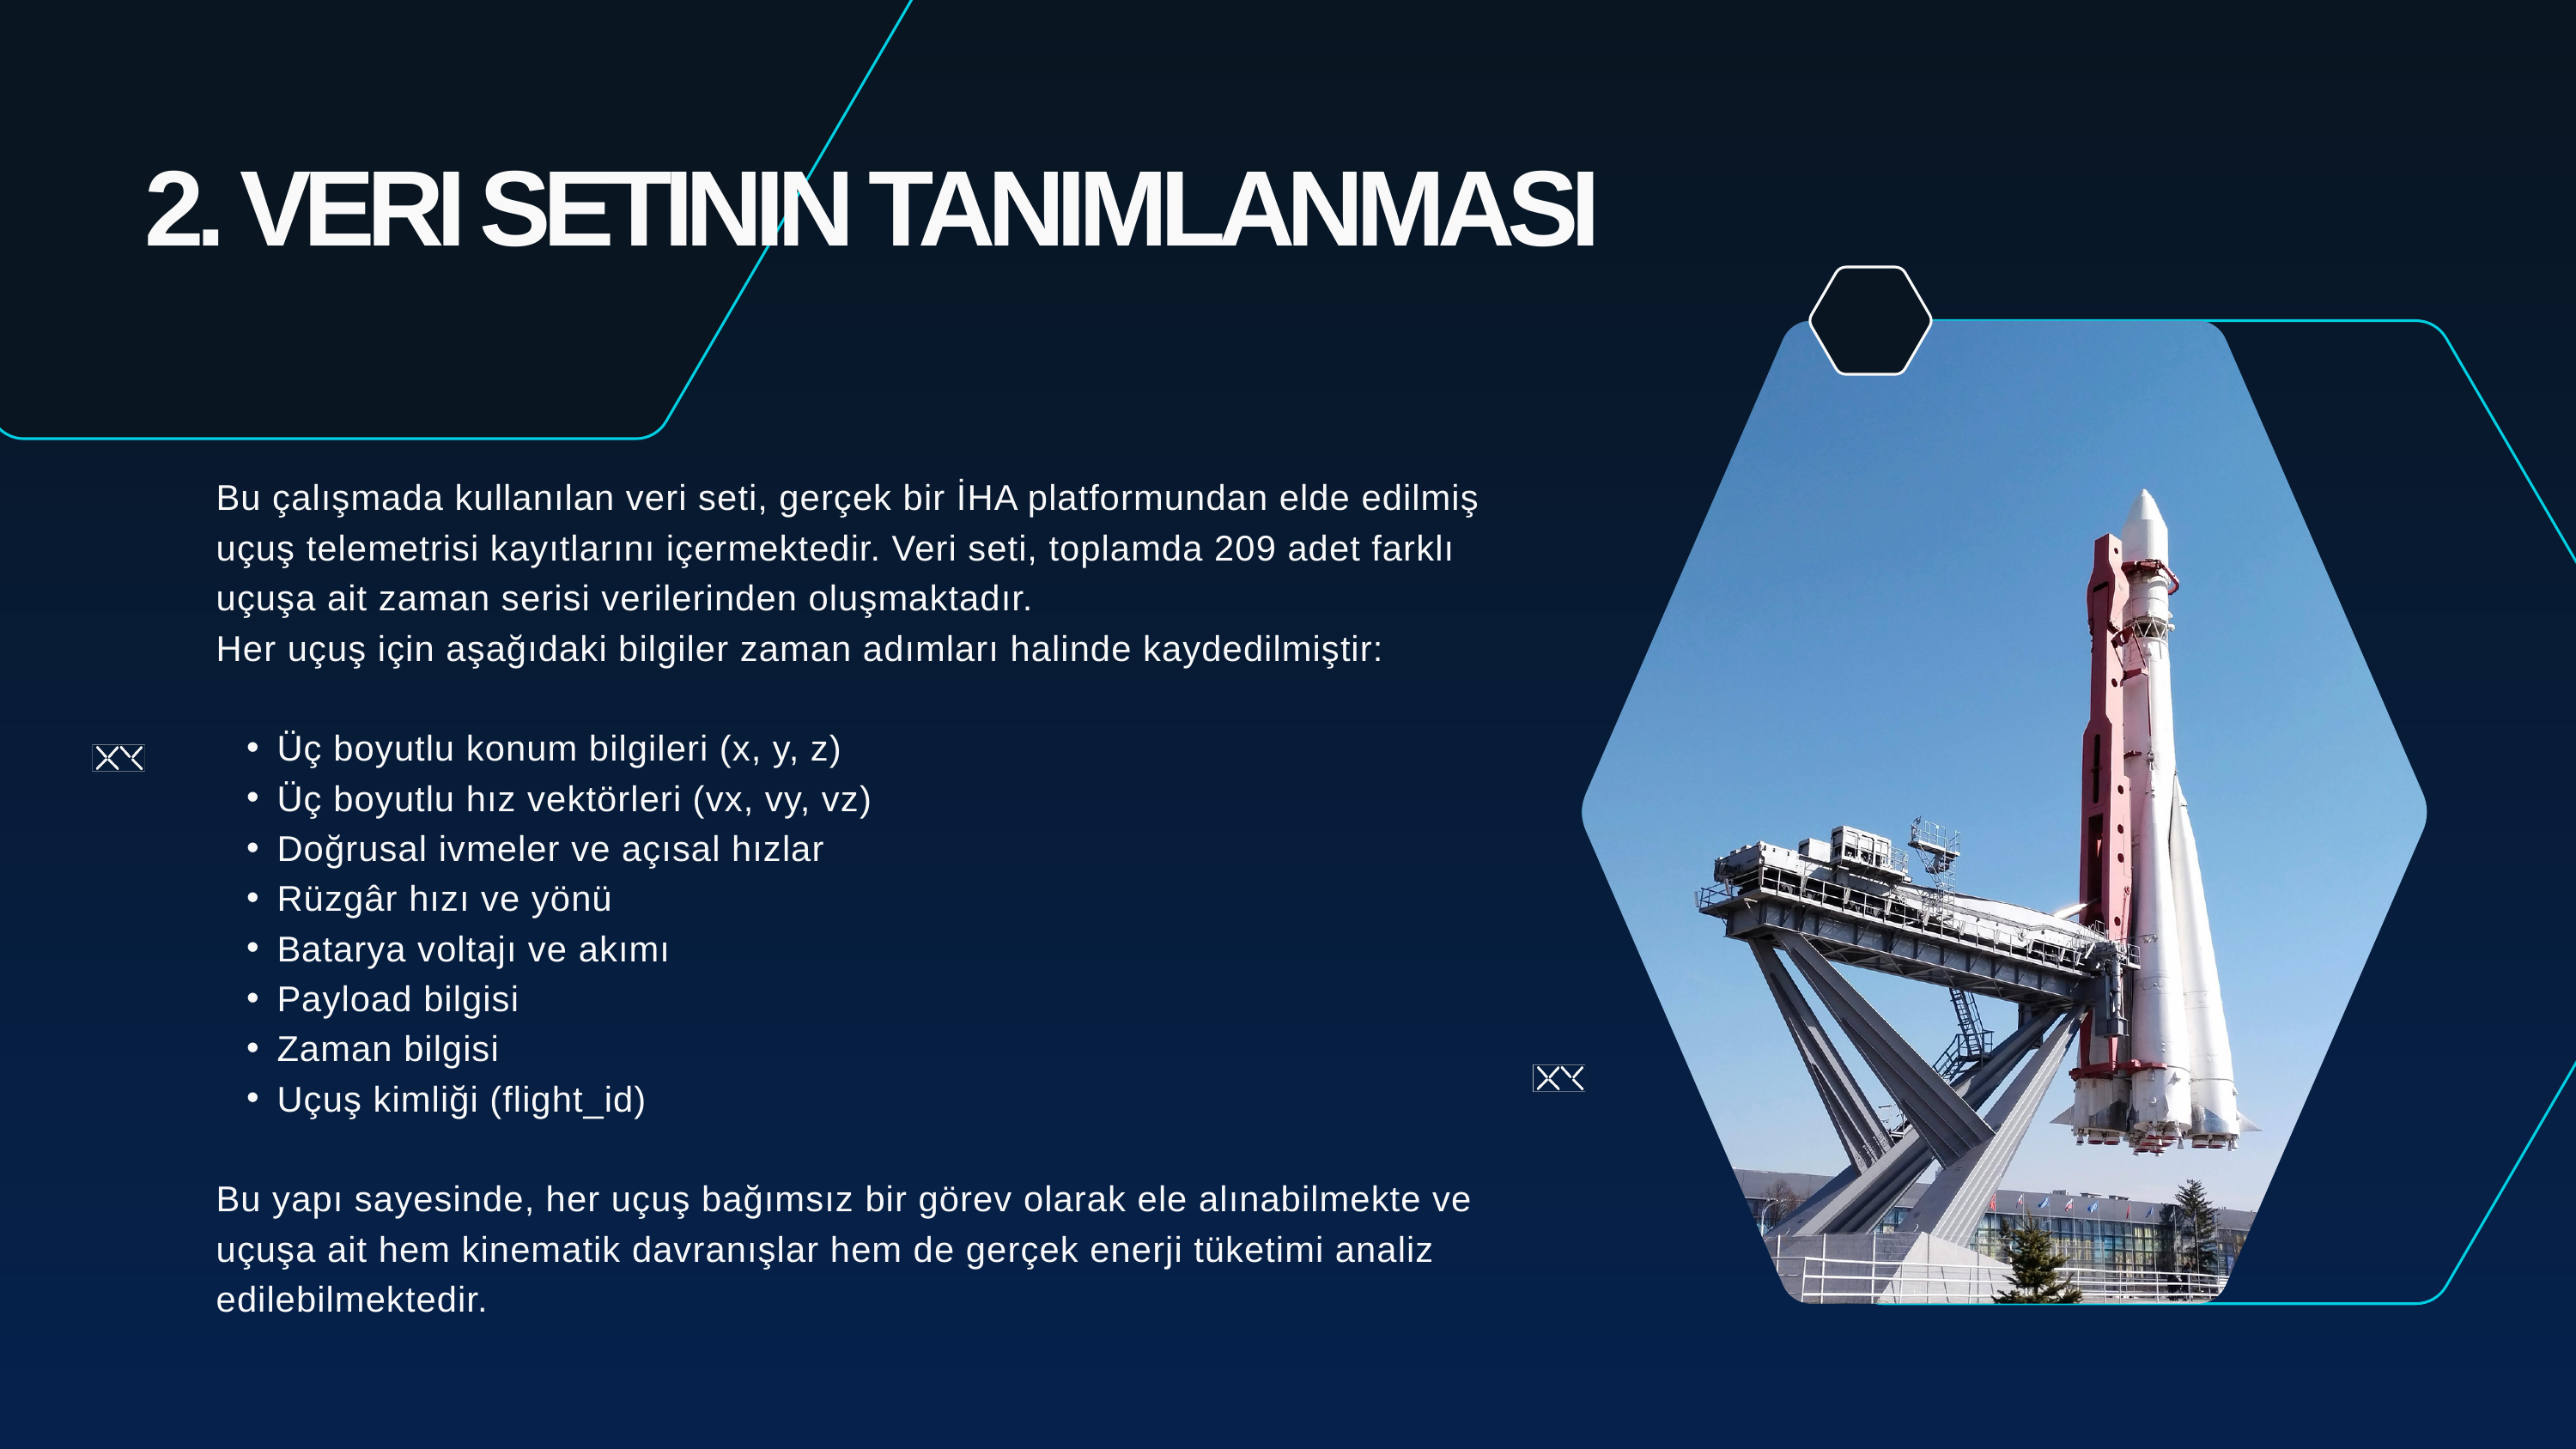

2. VERI SETININ TANIMLANMASI

Bu çalışmada kullanılan veri seti, gerçek bir İHA platformundan elde edilmiş uçuş telemetrisi kayıtlarını içermektedir. Veri seti, toplamda 209 adet farklı uçuşa ait zaman serisi verilerinden oluşmaktadır.
Her uçuş için aşağıdaki bilgiler zaman adımları halinde kaydedilmiştir:

Üç boyutlu konum bilgileri (x, y, z)
Üç boyutlu hız vektörleri (vx, vy, vz)
Doğrusal ivmeler ve açısal hızlar
Rüzgâr hızı ve yönü
Batarya voltajı ve akımı
Payload bilgisi
Zaman bilgisi
Uçuş kimliği (flight_id)

Bu yapı sayesinde, her uçuş bağımsız bir görev olarak ele alınabilmekte ve uçuşa ait hem kinematik davranışlar hem de gerçek enerji tüketimi analiz edilebilmektedir.